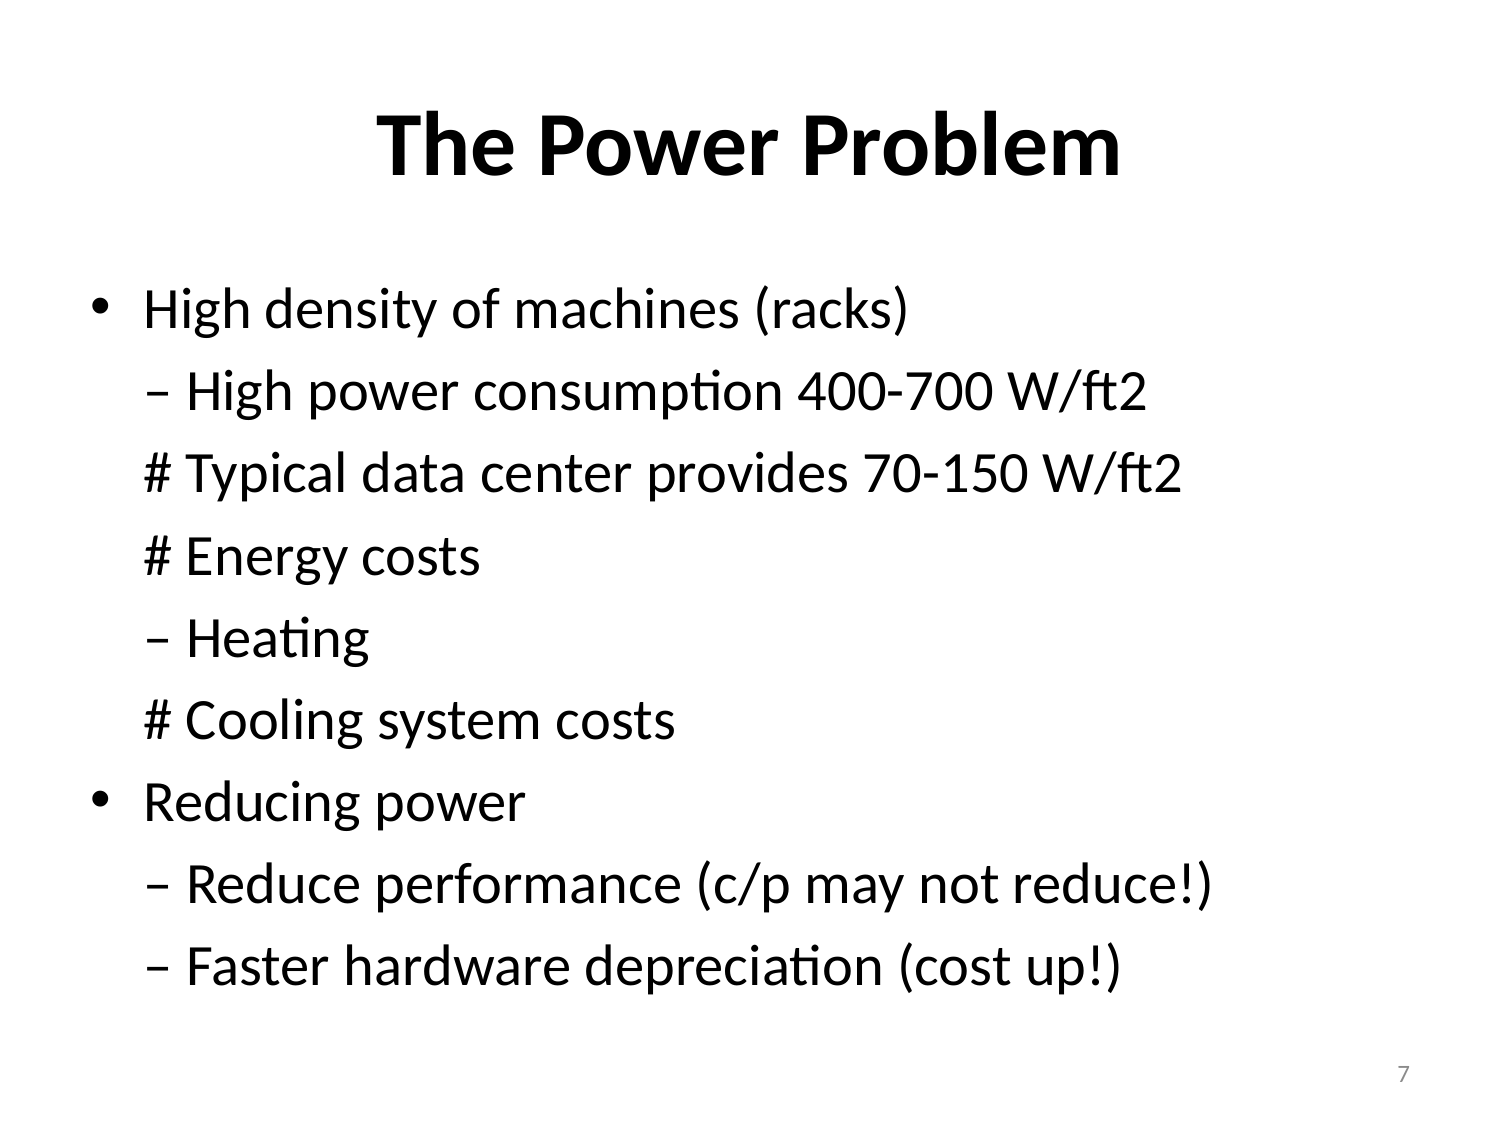

# The Power Problem
High density of machines (racks)
	– High power consumption 400-700 W/ft2
		# Typical data center provides 70-150 W/ft2
		# Energy costs
	– Heating
		# Cooling system costs
Reducing power
	– Reduce performance (c/p may not reduce!)
	– Faster hardware depreciation (cost up!)
7